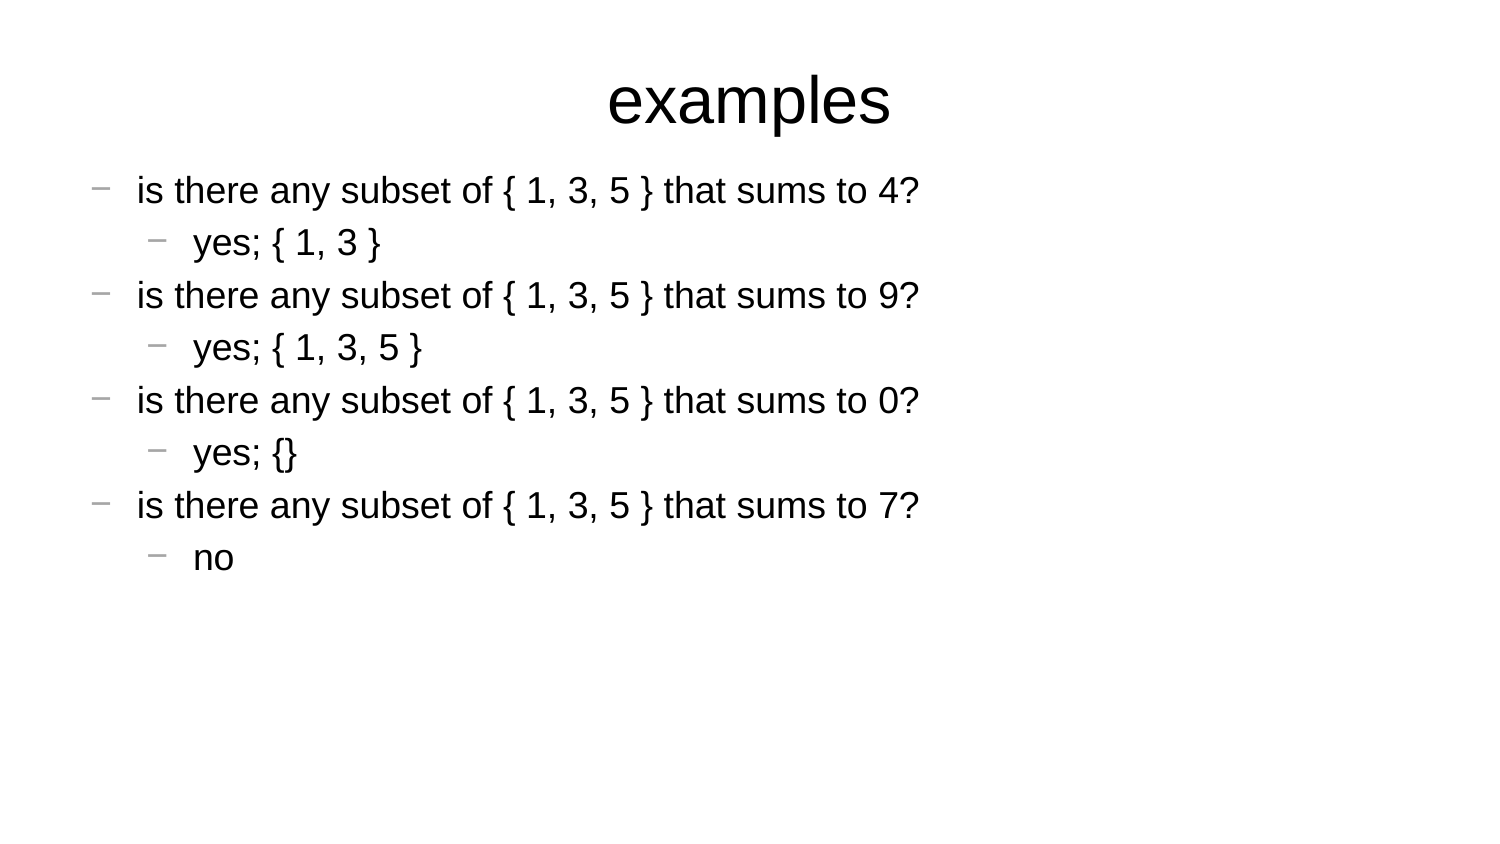

# examples
is there any subset of { 1, 3, 5 } that sums to 4?
yes; { 1, 3 }
is there any subset of { 1, 3, 5 } that sums to 9?
yes; { 1, 3, 5 }
is there any subset of { 1, 3, 5 } that sums to 0?
yes; {}
is there any subset of { 1, 3, 5 } that sums to 7?
no